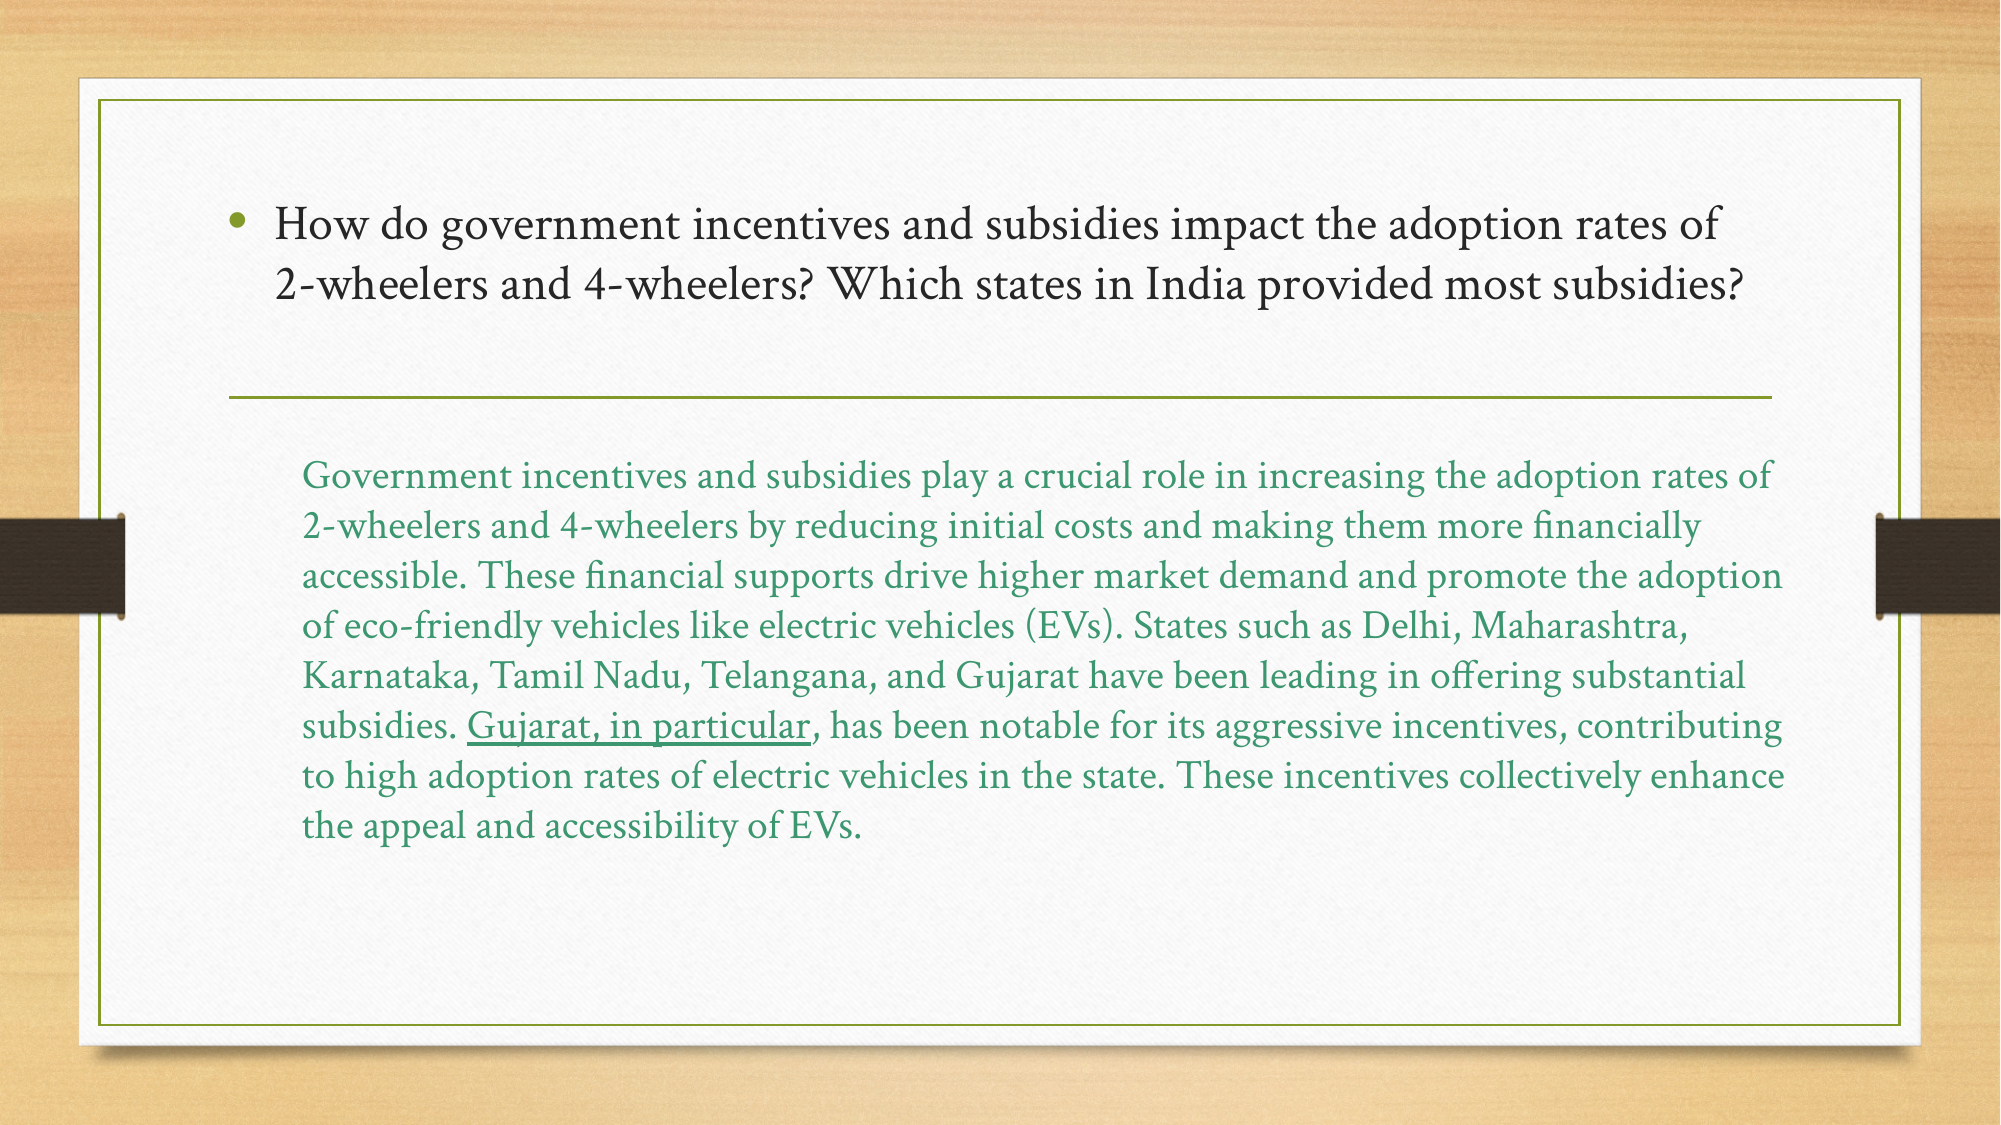

How do government incentives and subsidies impact the adoption rates of 2-wheelers and 4-wheelers? Which states in India provided most subsidies?
Government incentives and subsidies play a crucial role in increasing the adoption rates of 2-wheelers and 4-wheelers by reducing initial costs and making them more financially accessible. These financial supports drive higher market demand and promote the adoption of eco-friendly vehicles like electric vehicles (EVs). States such as Delhi, Maharashtra, Karnataka, Tamil Nadu, Telangana, and Gujarat have been leading in offering substantial subsidies. Gujarat, in particular, has been notable for its aggressive incentives, contributing to high adoption rates of electric vehicles in the state. These incentives collectively enhance the appeal and accessibility of EVs.